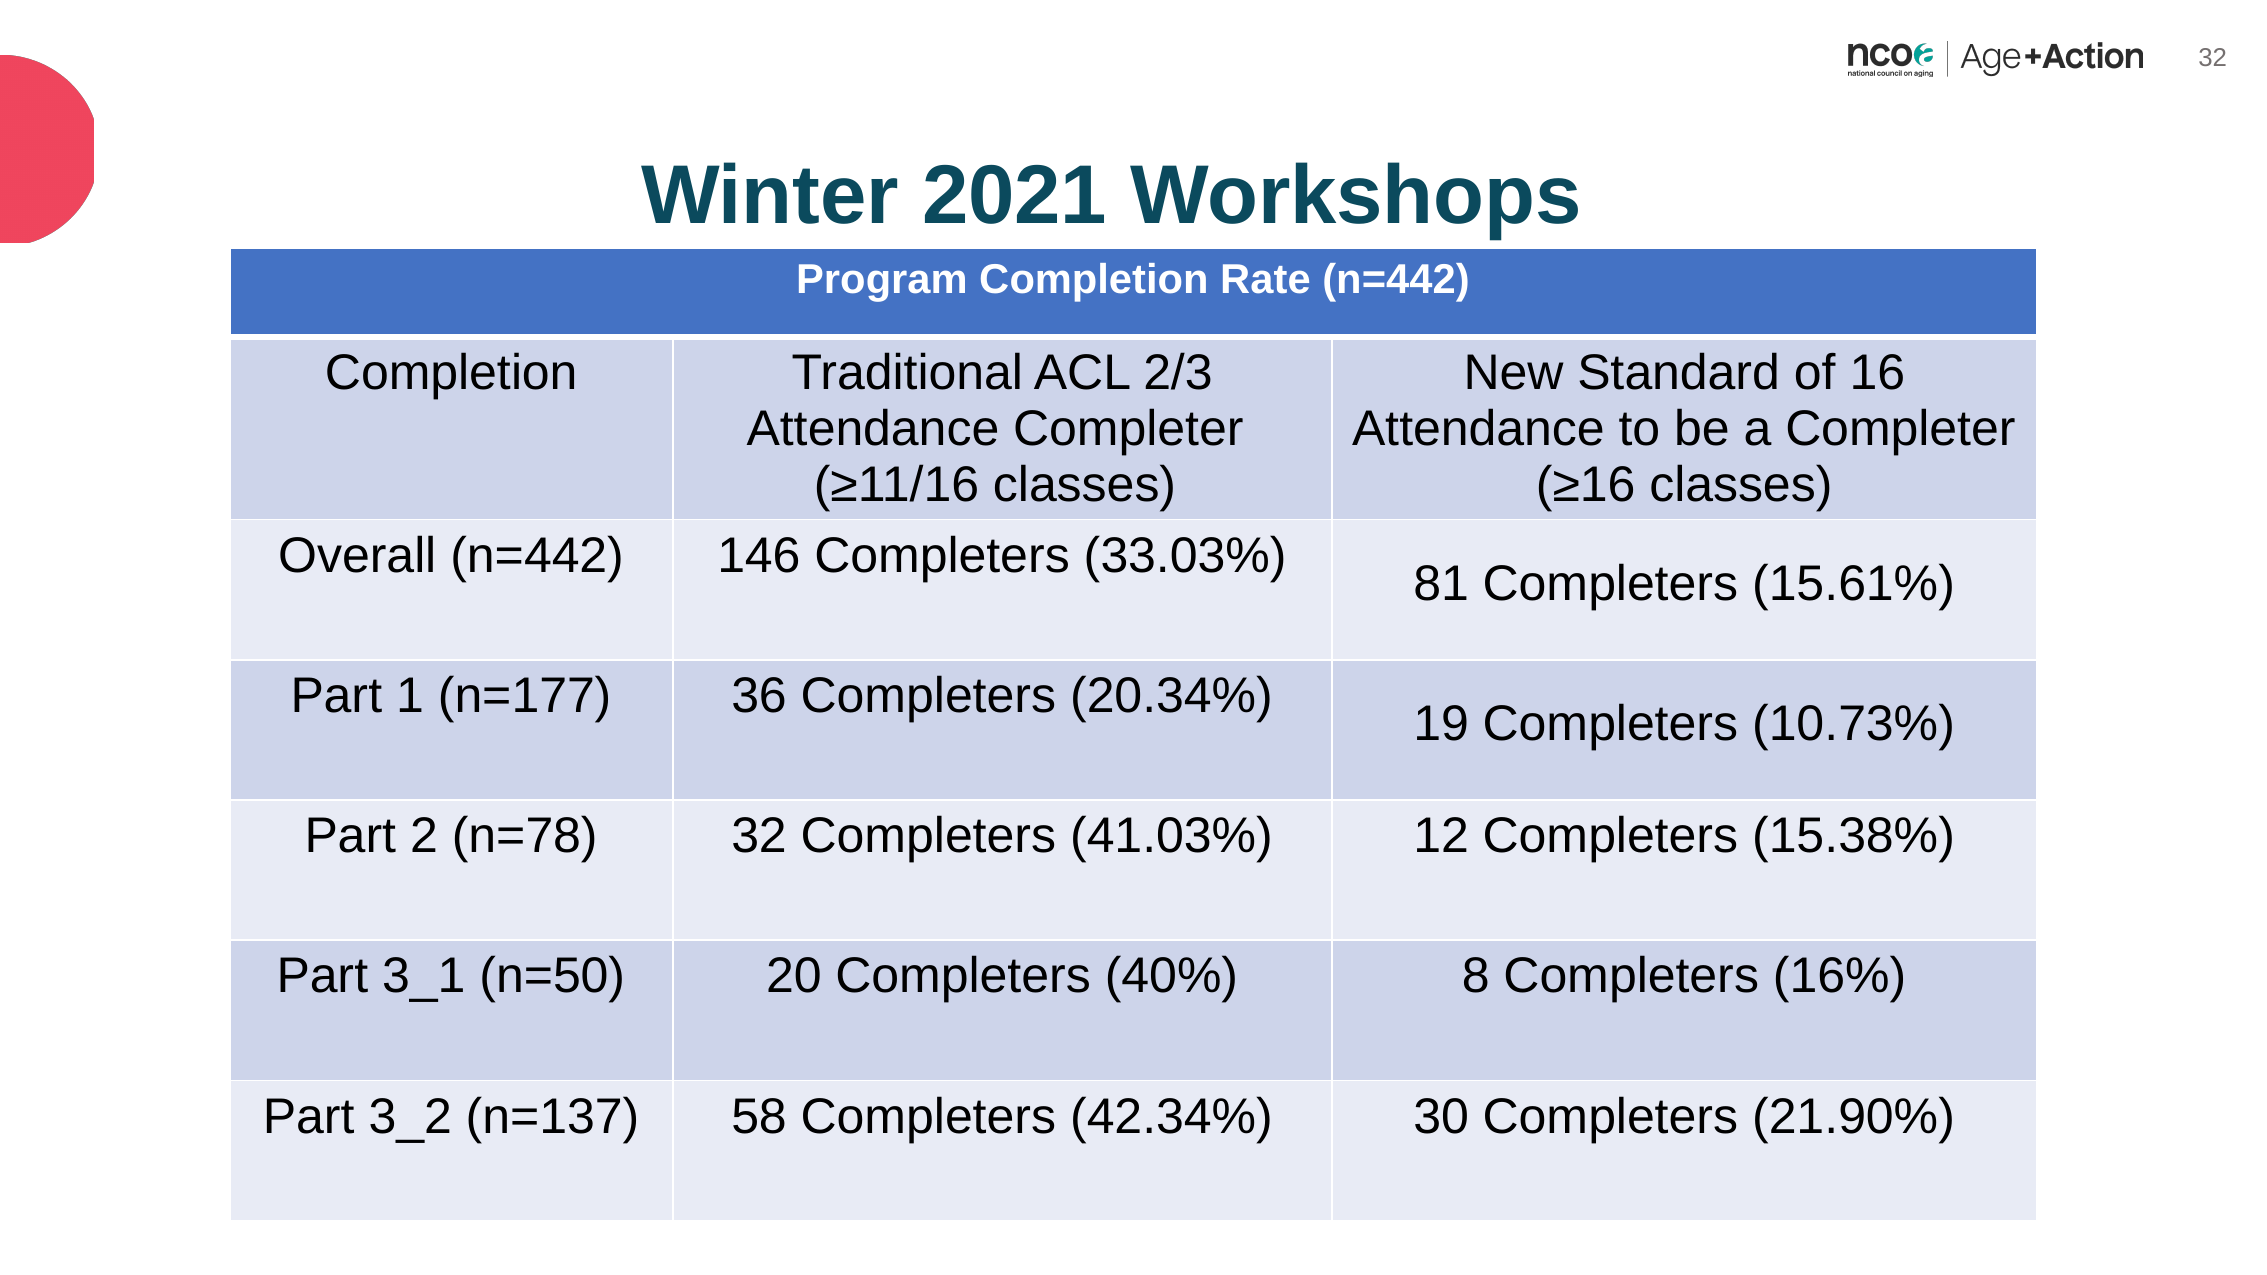

Winter 2021 Workshops
| Program Completion Rate (n=442) |  |  |
| --- | --- | --- |
| Completion | Traditional ACL 2/3 Attendance Completer (≥11/16 classes) | New Standard of 16 Attendance to be a Completer (≥16 classes) |
| Overall (n=442) | 146 Completers (33.03%) | 81 Completers (15.61%) |
| Part 1 (n=177) | 36 Completers (20.34%) | 19 Completers (10.73%) |
| Part 2 (n=78) | 32 Completers (41.03%) | 12 Completers (15.38%) |
| Part 3\_1 (n=50) | 20 Completers (40%) | 8 Completers (16%) |
| Part 3\_2 (n=137) | 58 Completers (42.34%) | 30 Completers (21.90%) |